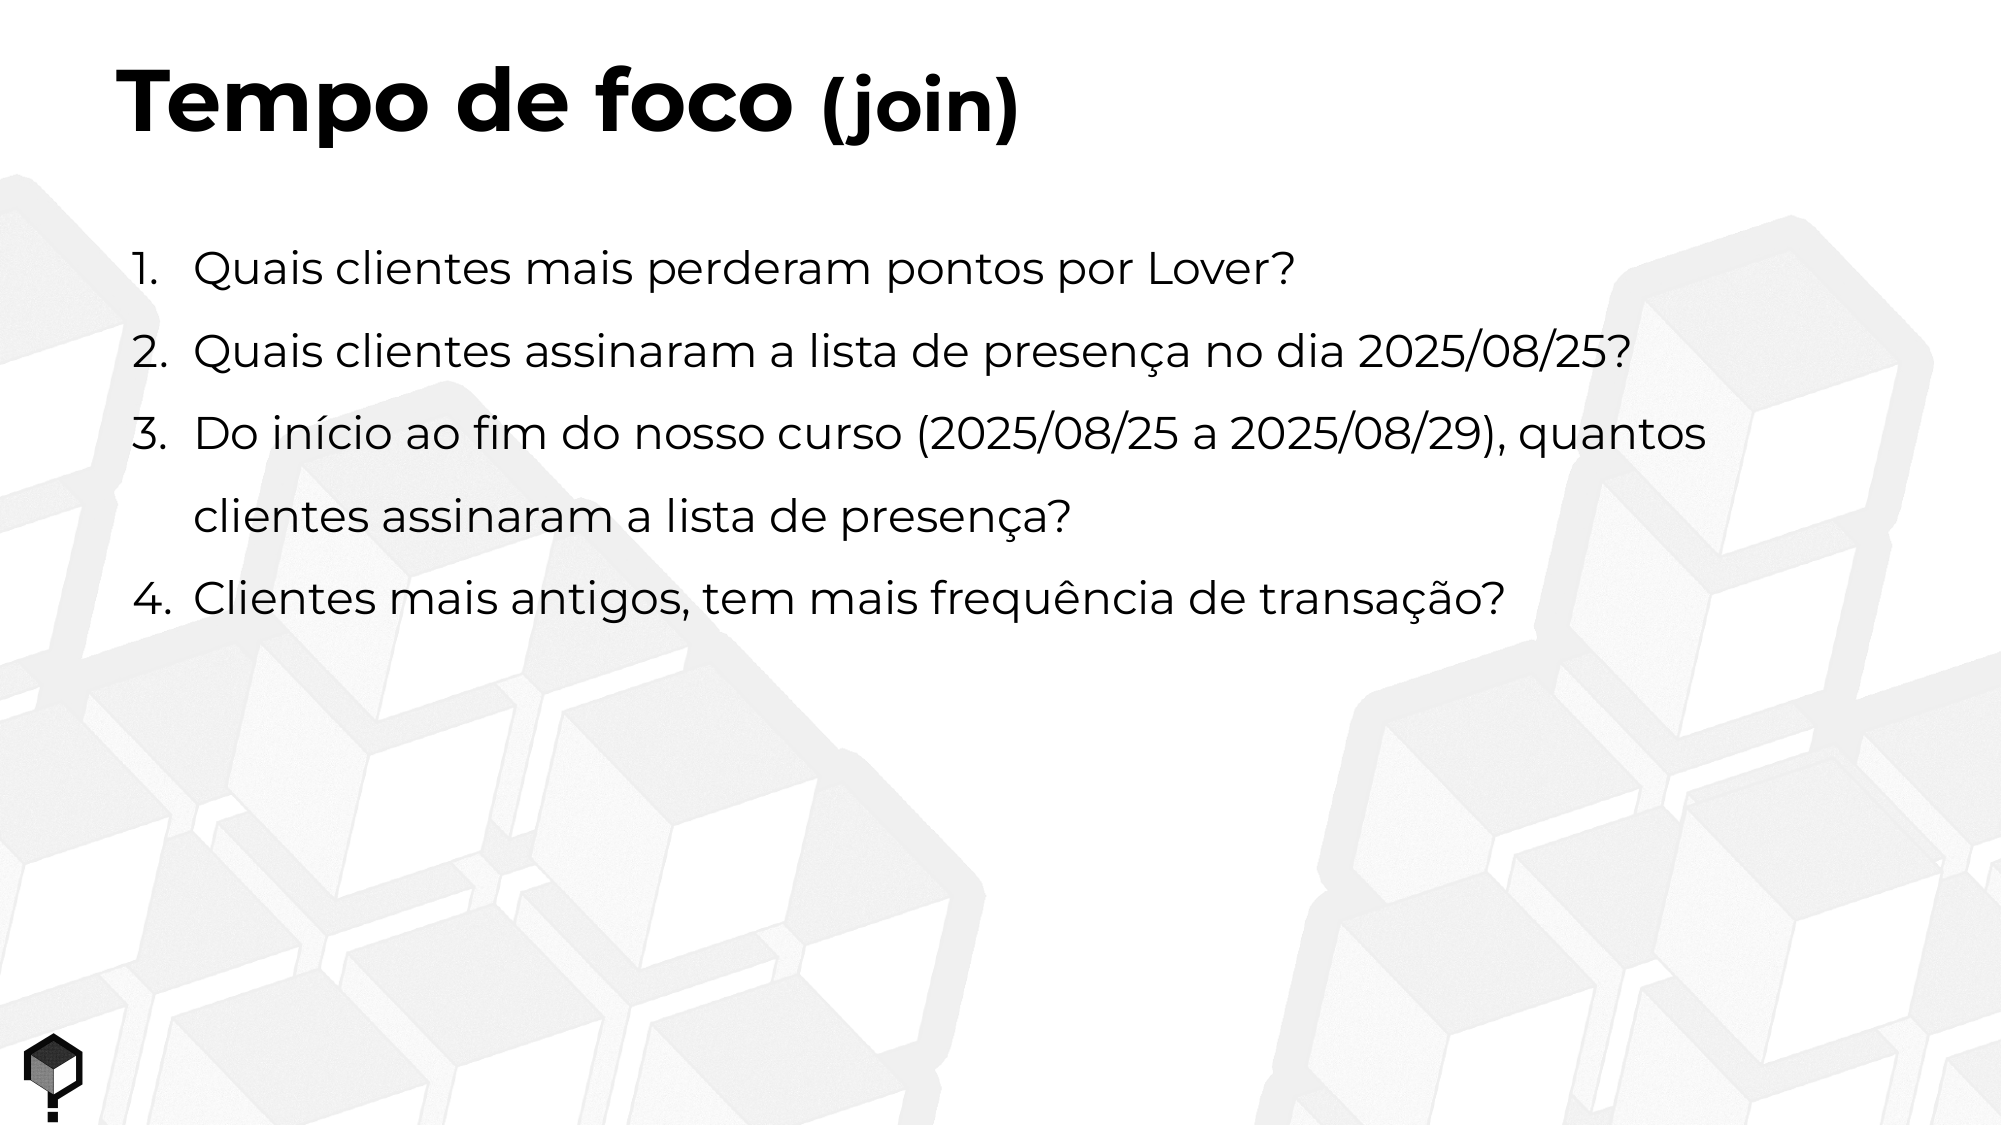

Tempo de foco (join)
Quais clientes mais perderam pontos por Lover?
Quais clientes assinaram a lista de presença no dia 2025/08/25?
Do início ao fim do nosso curso (2025/08/25 a 2025/08/29), quantos clientes assinaram a lista de presença?
Clientes mais antigos, tem mais frequência de transação?